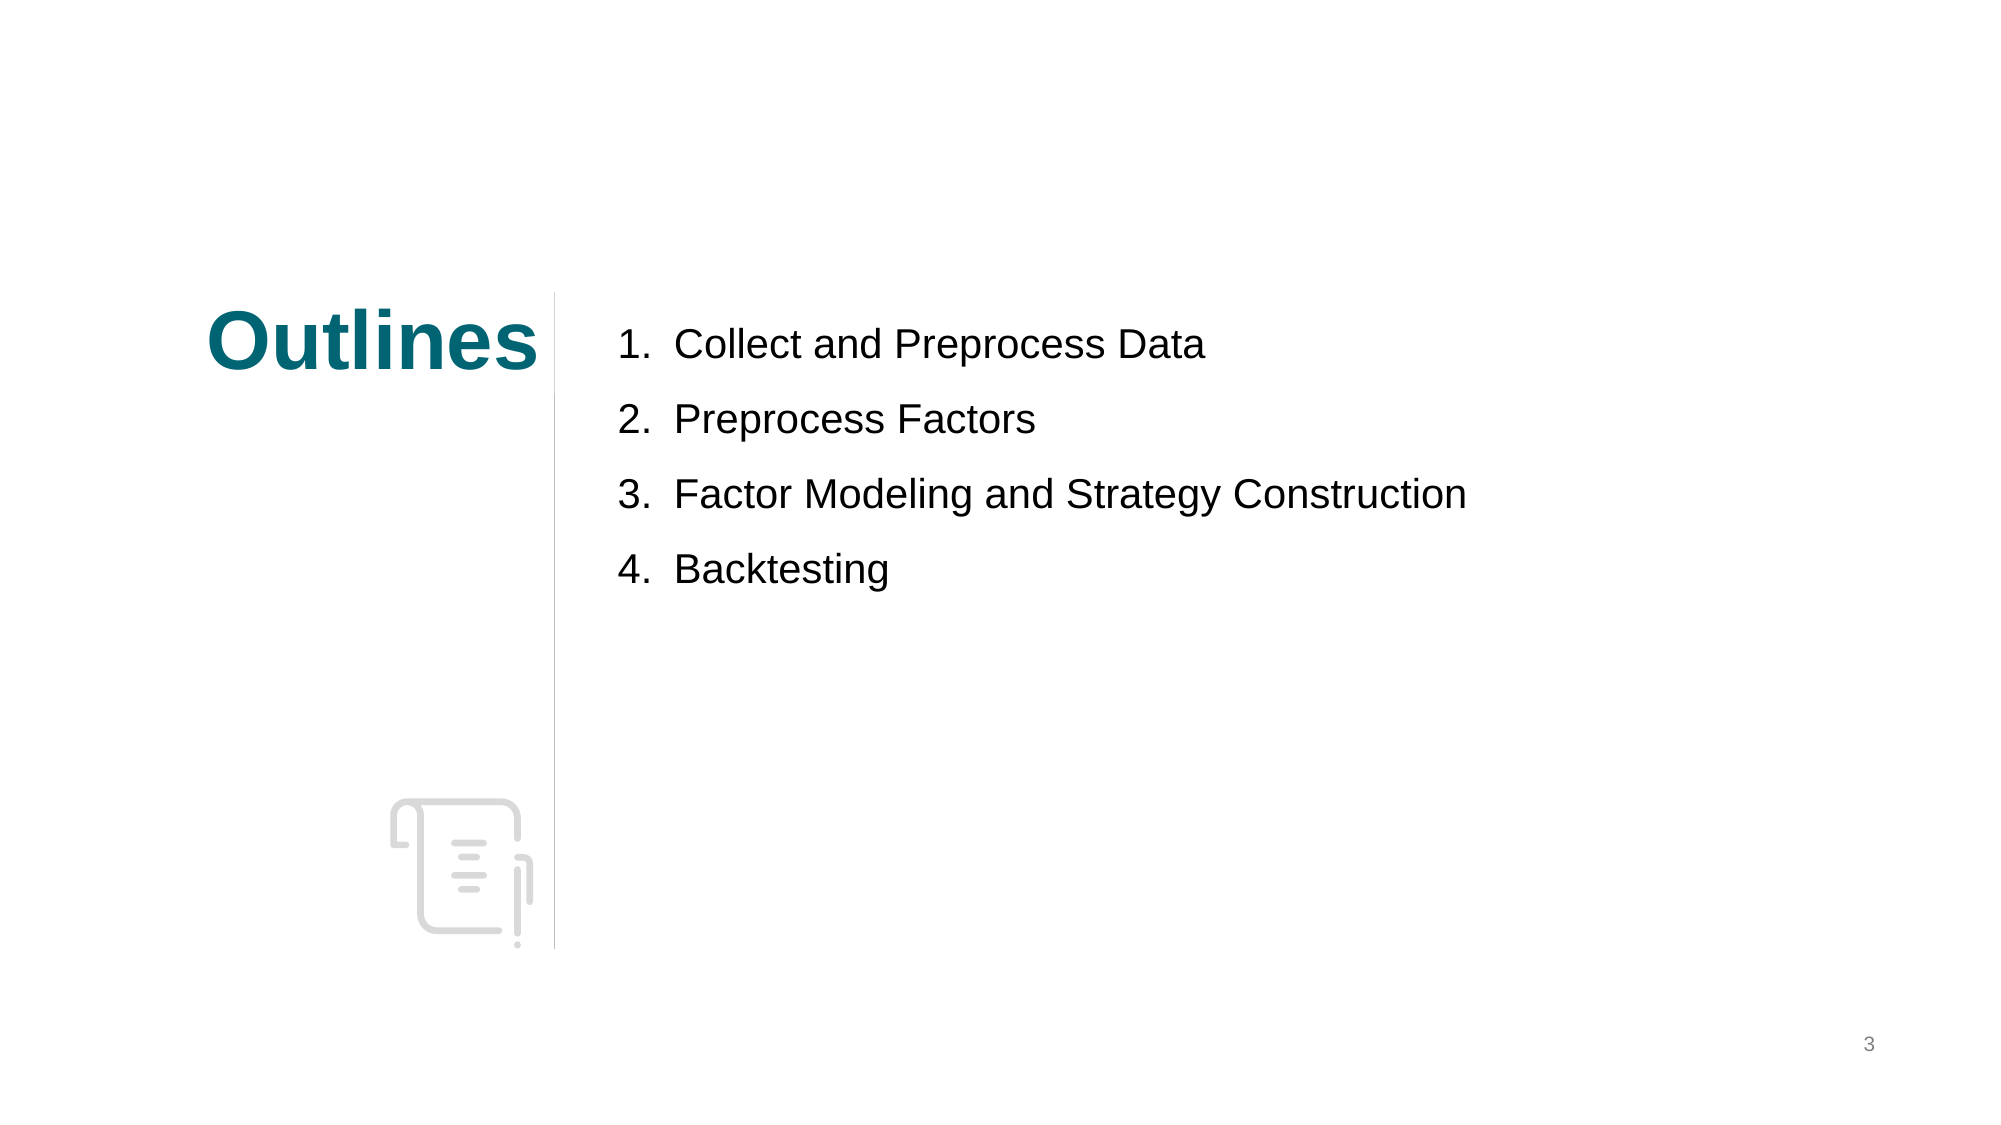

Outlines
Collect and Preprocess Data
Preprocess Factors
Factor Modeling and Strategy Construction
Backtesting

3